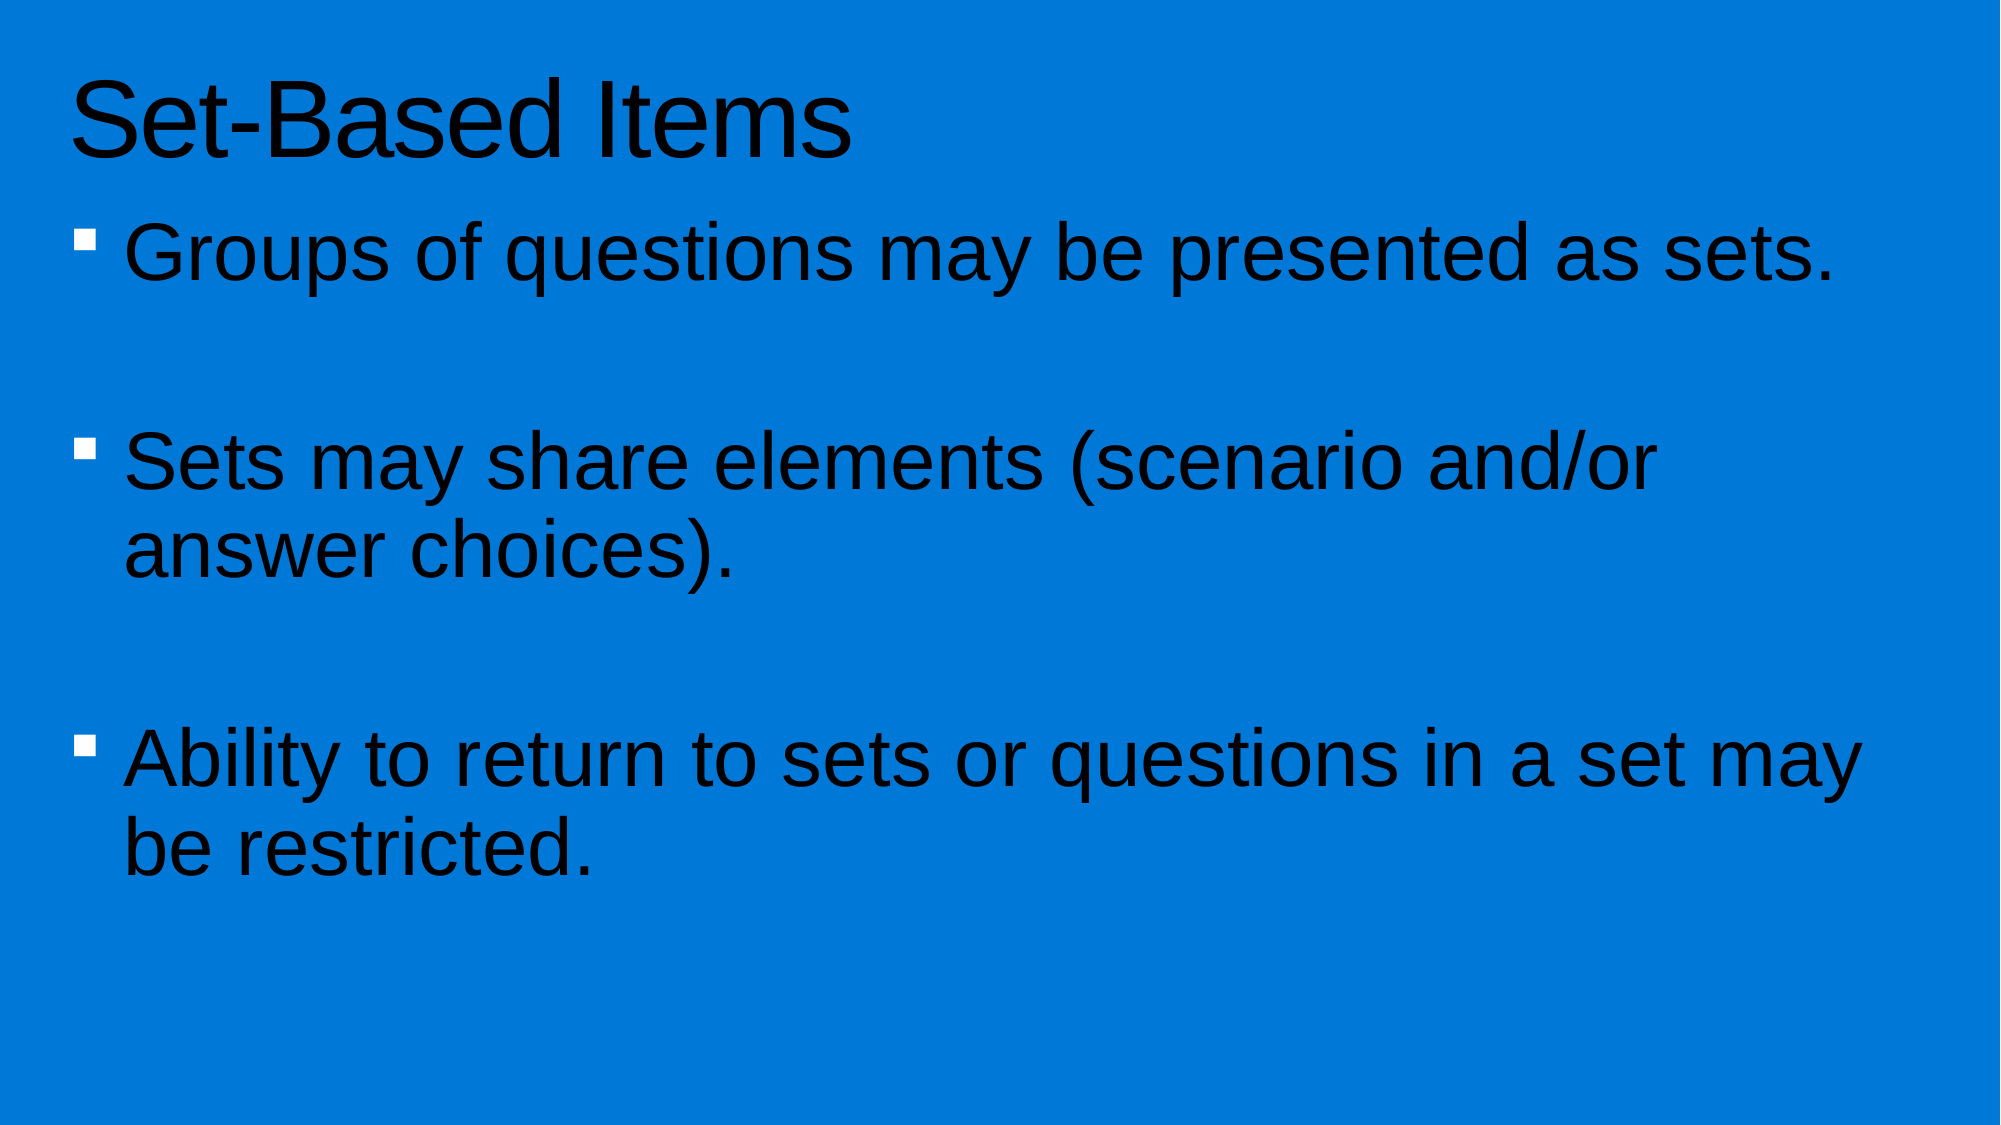

# Set-Based Items
Groups of questions may be presented as sets.

Sets may share elements (scenario and/or answer choices).

Ability to return to sets or questions in a set may be restricted.